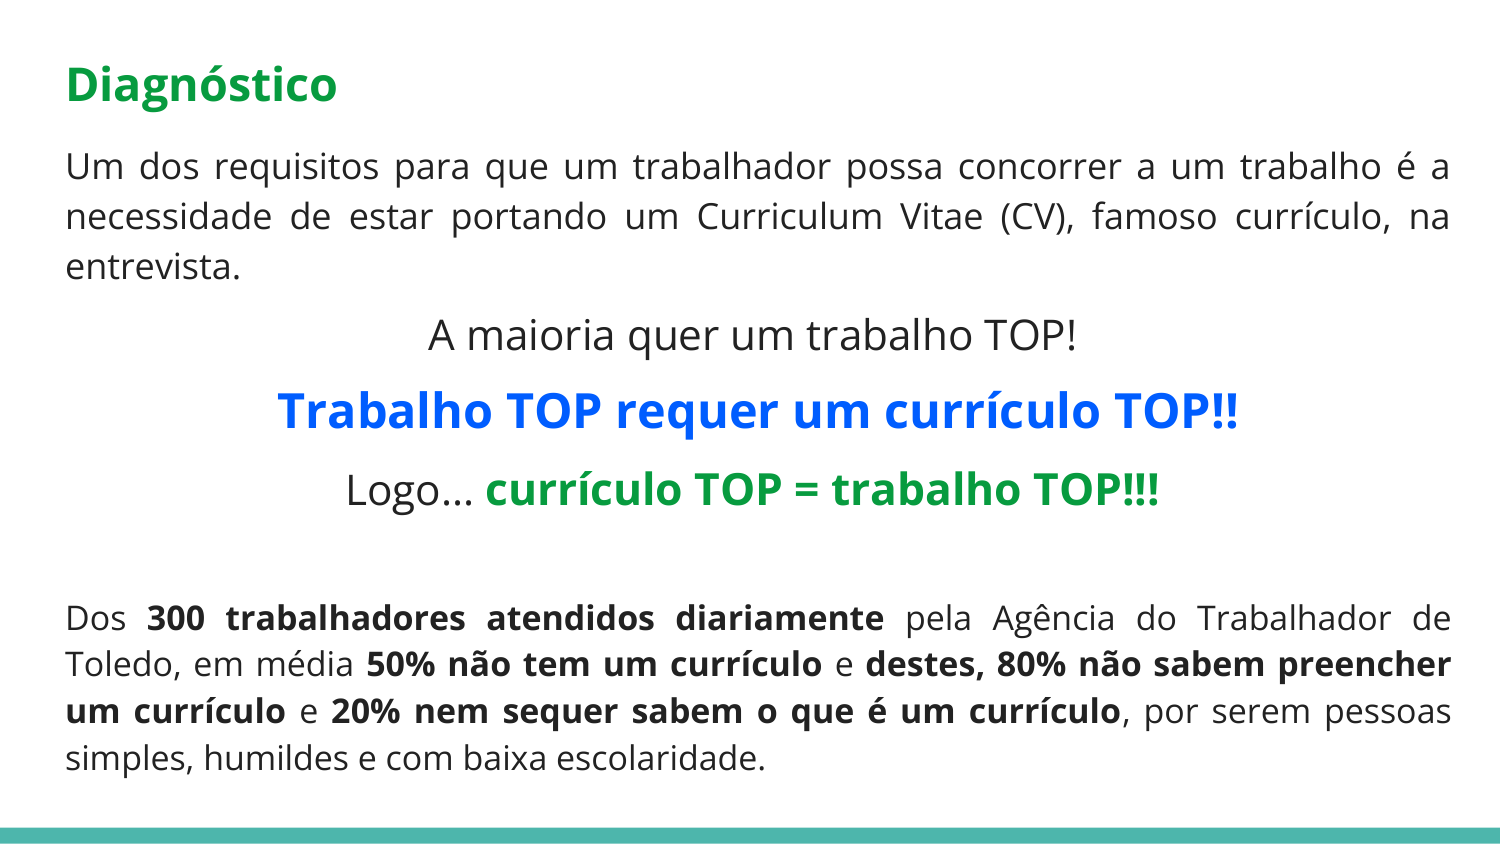

Diagnóstico
Um dos requisitos para que um trabalhador possa concorrer a um trabalho é a necessidade de estar portando um Curriculum Vitae (CV), famoso currículo, na entrevista.
A maioria quer um trabalho TOP!
Trabalho TOP requer um currículo TOP!!
Logo... currículo TOP = trabalho TOP!!!
Dos 300 trabalhadores atendidos diariamente pela Agência do Trabalhador de Toledo, em média 50% não tem um currículo e destes, 80% não sabem preencher um currículo e 20% nem sequer sabem o que é um currículo, por serem pessoas simples, humildes e com baixa escolaridade.